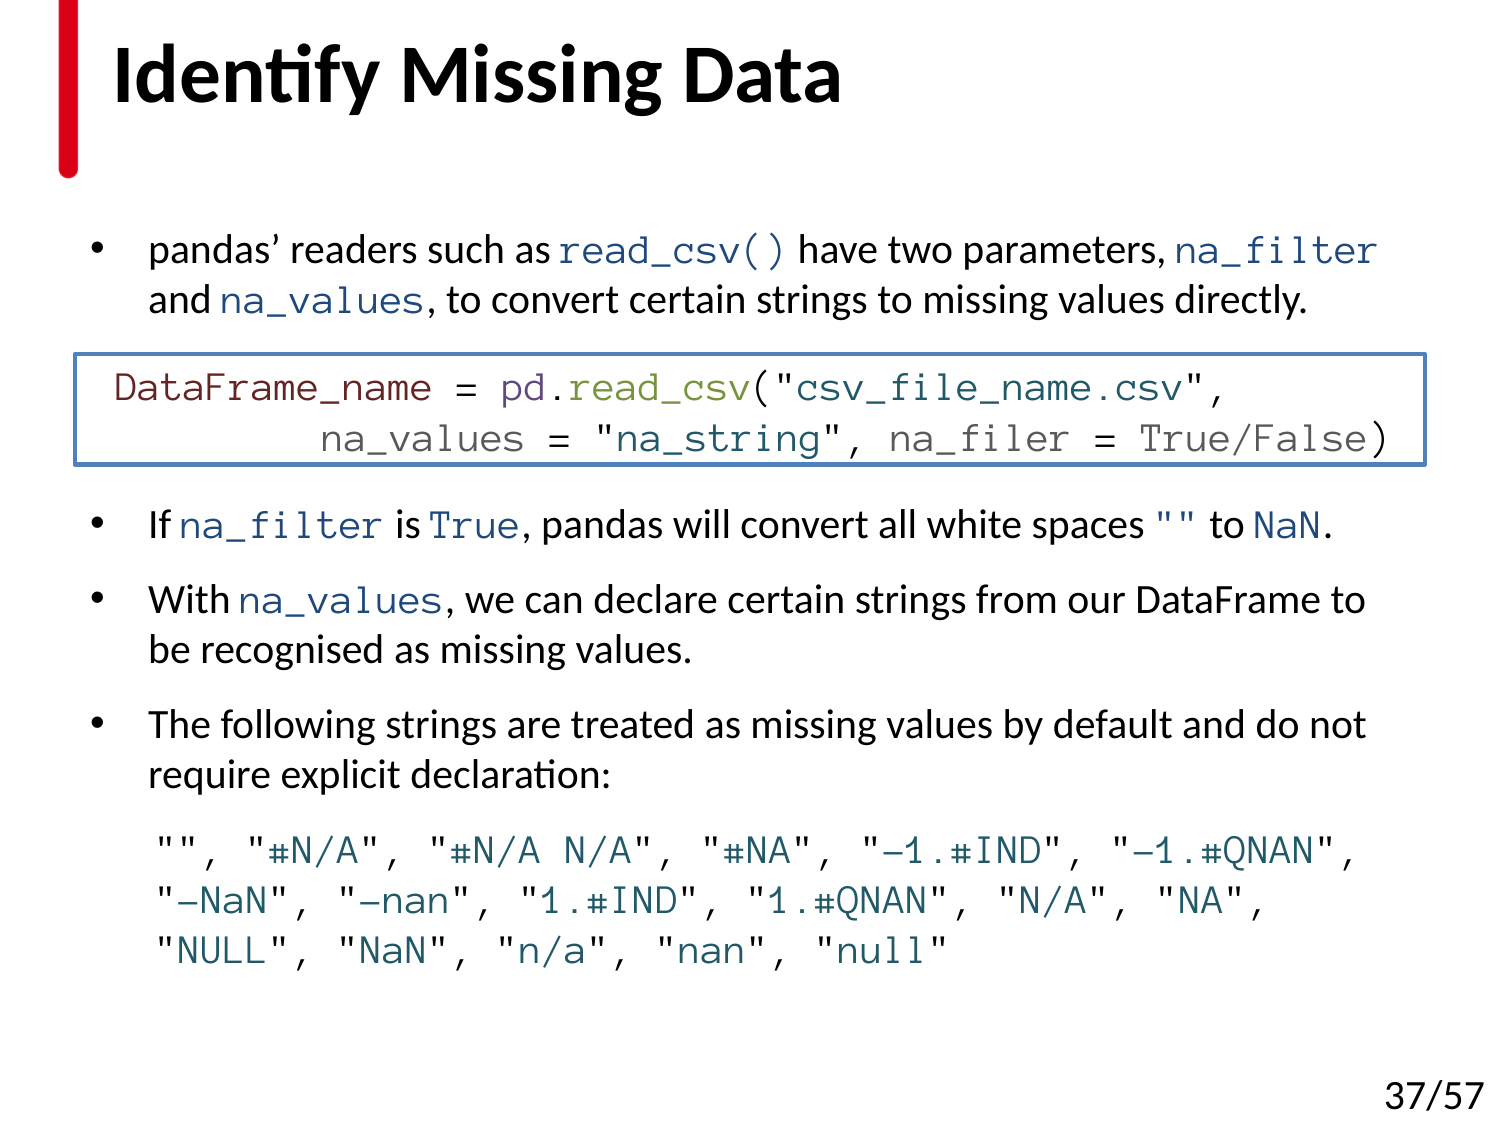

# Identify Missing Data
pandas’ readers such as read_csv() have two parameters, na_filter and na_values, to convert certain strings to missing values directly.

If na_filter is True, pandas will convert all white spaces "" to NaN.
With na_values, we can declare certain strings from our DataFrame to be recognised as missing values.
The following strings are treated as missing values by default and do not require explicit declaration:
"", "#N/A", "#N/A N/A", "#NA", "-1.#IND", "-1.#QNAN", "-NaN", "-nan", "1.#IND", "1.#QNAN", "N/A", "NA", "NULL", "NaN", "n/a", "nan", "null"

DataFrame_name = pd.read_csv("csv_file_name.csv", na_values = "na_string", na_filer = True/False)